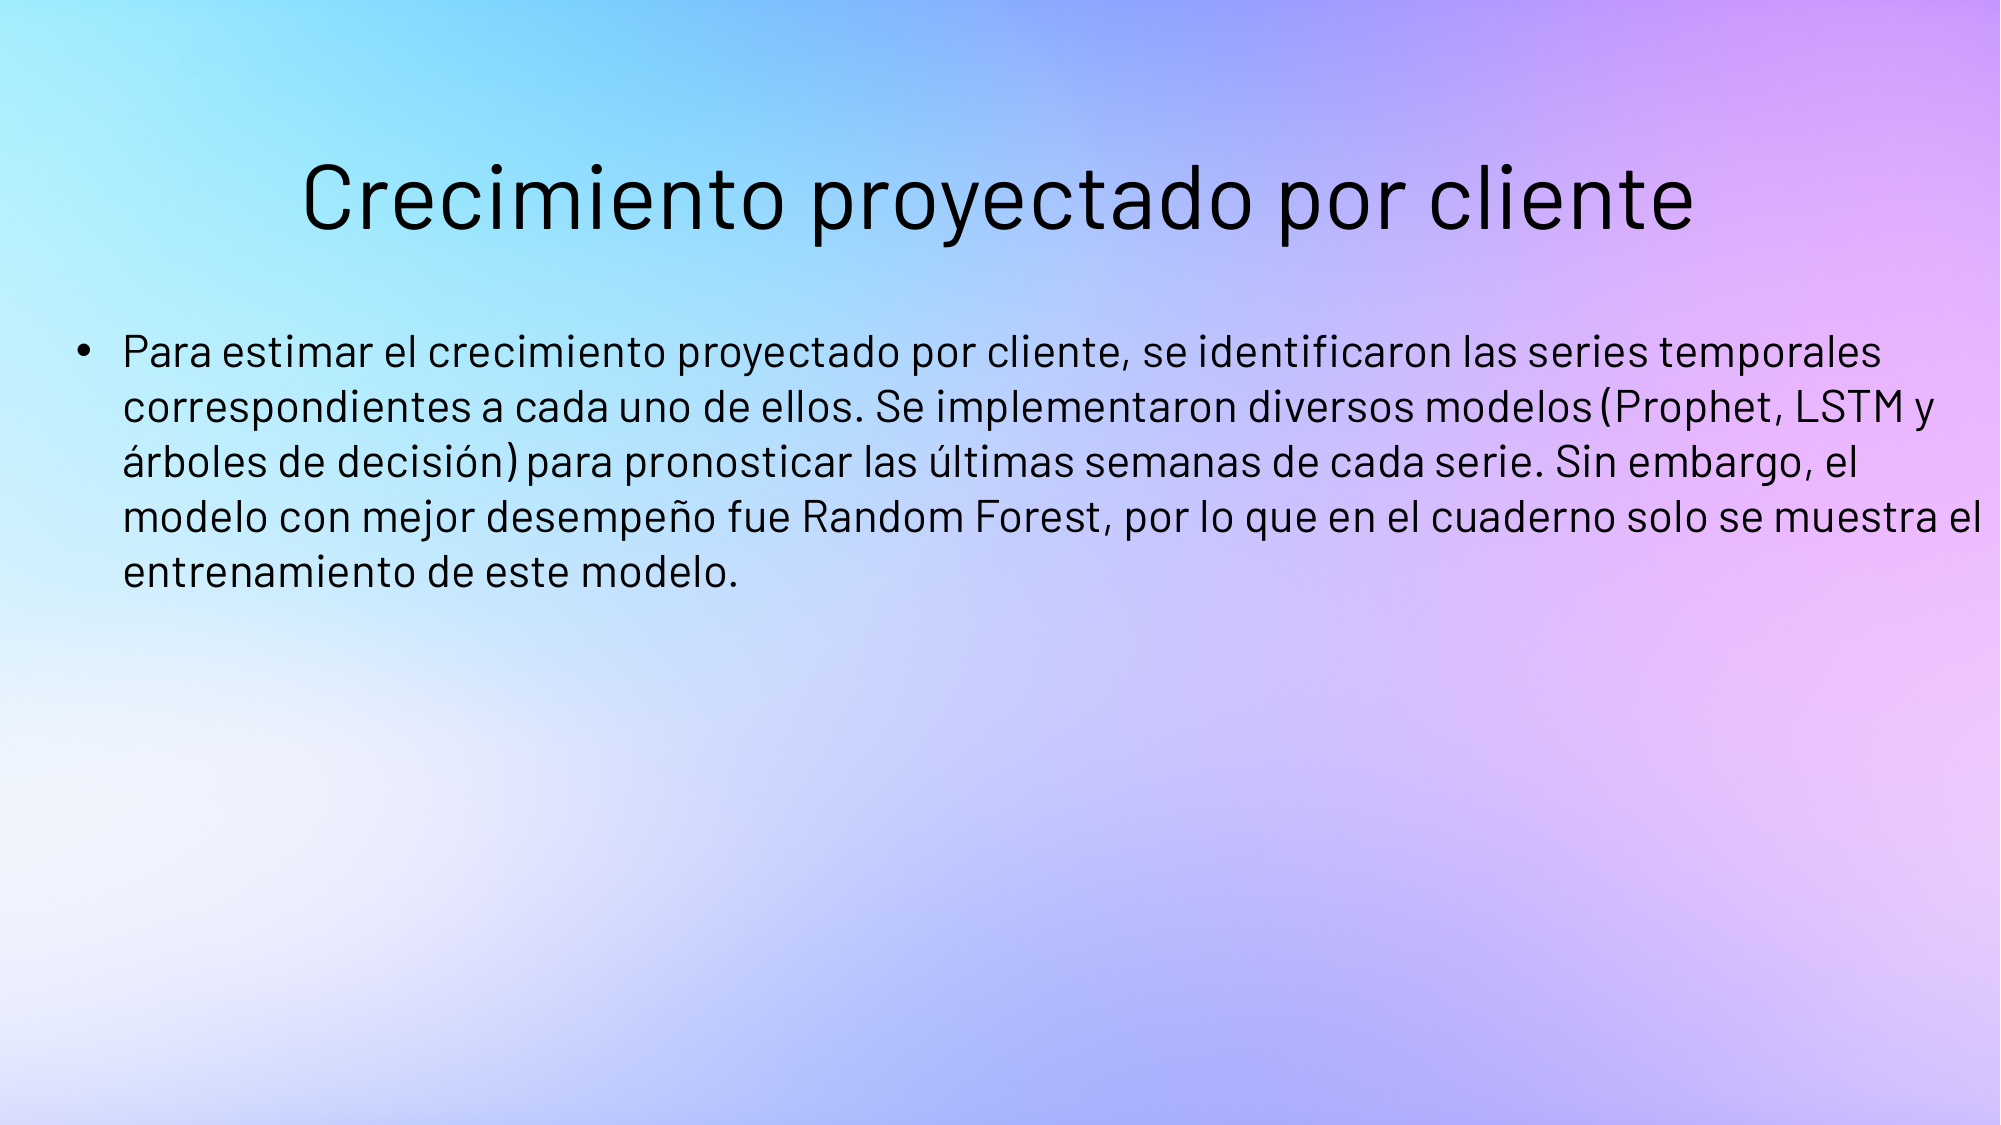

# Crecimiento proyectado por cliente
Para estimar el crecimiento proyectado por cliente, se identificaron las series temporales correspondientes a cada uno de ellos. Se implementaron diversos modelos (Prophet, LSTM y árboles de decisión) para pronosticar las últimas semanas de cada serie. Sin embargo, el modelo con mejor desempeño fue Random Forest, por lo que en el cuaderno solo se muestra el entrenamiento de este modelo.

15